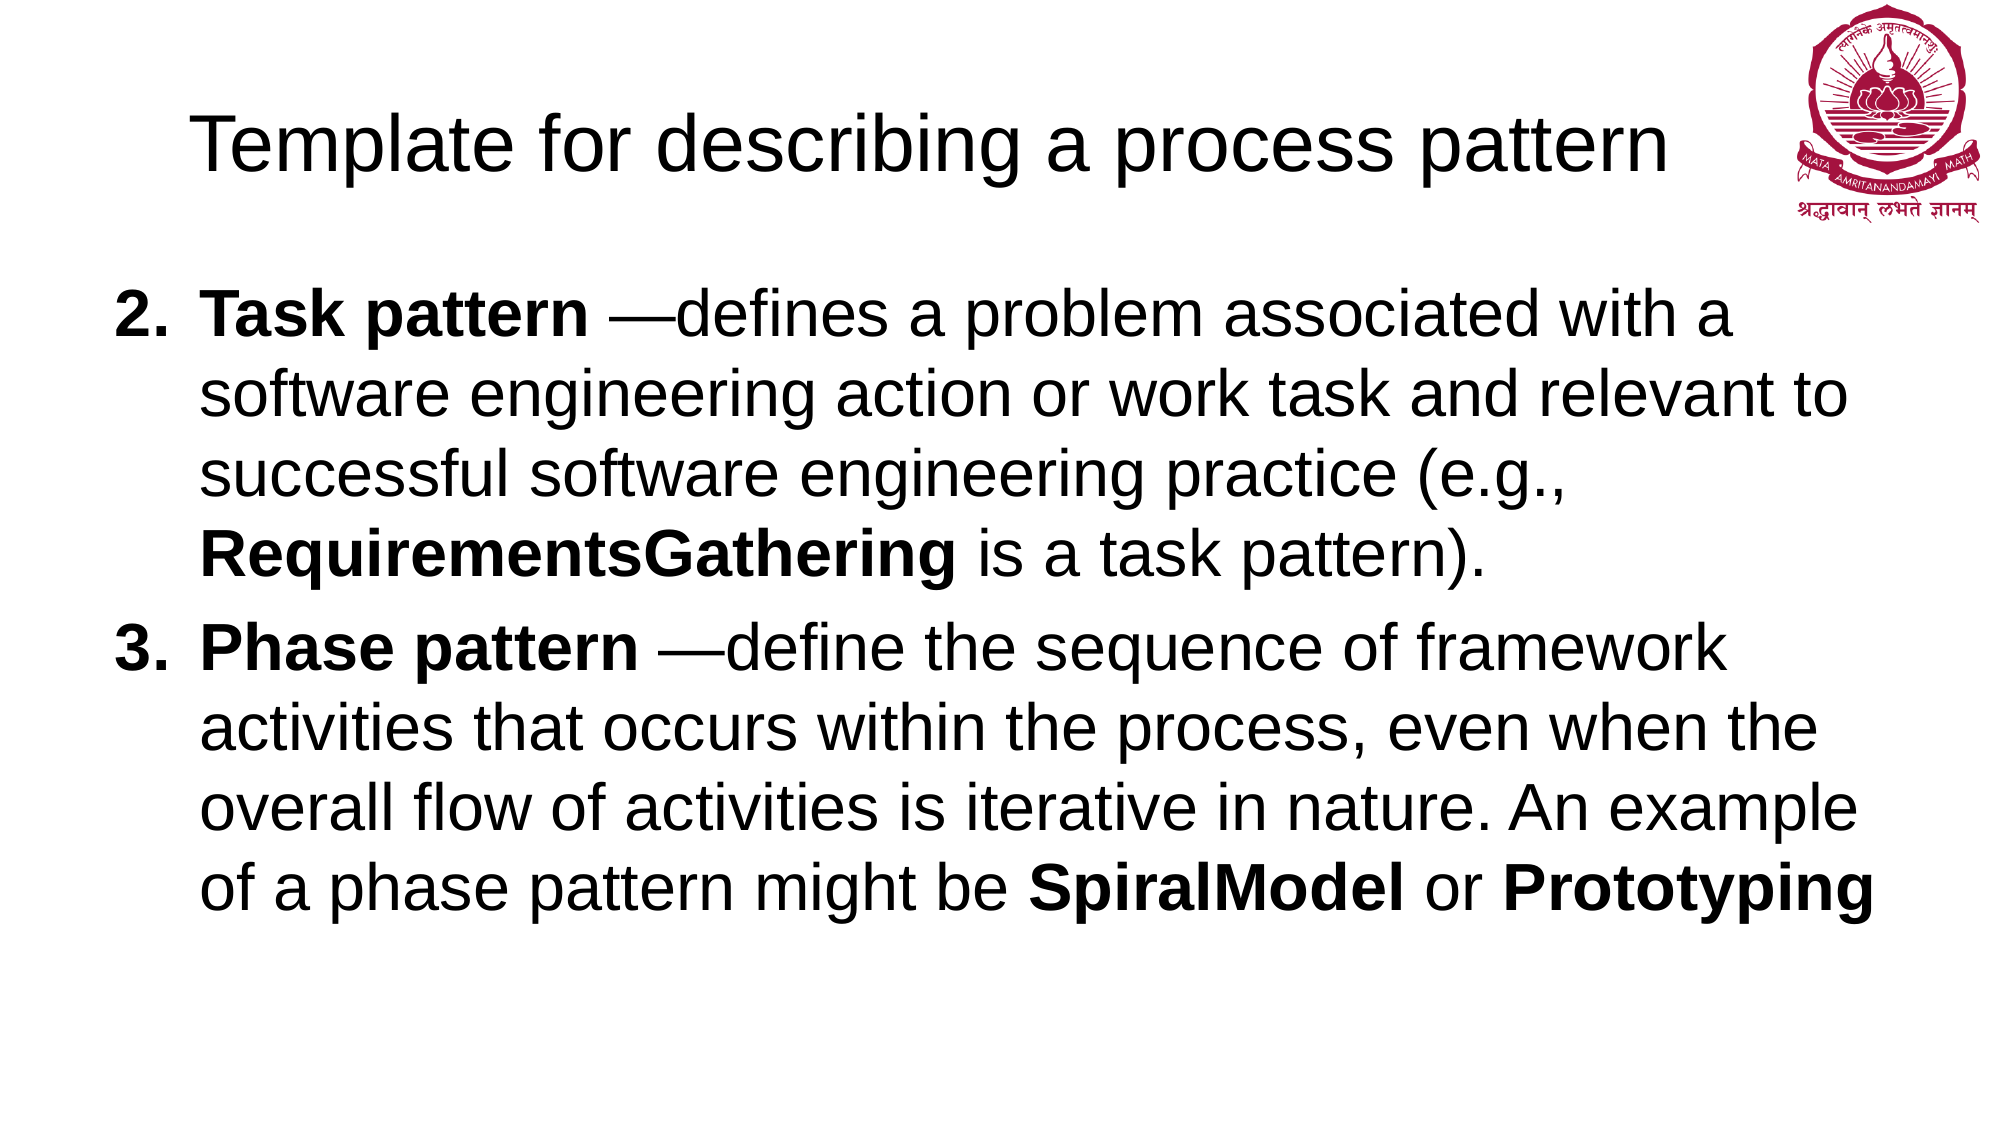

# Template for describing a process pattern
Task pattern —defines a problem associated with a software engineering action or work task and relevant to successful software engineering practice (e.g., RequirementsGathering is a task pattern).
Phase pattern —define the sequence of framework activities that occurs within the process, even when the overall flow of activities is iterative in nature. An example of a phase pattern might be SpiralModel or Prototyping